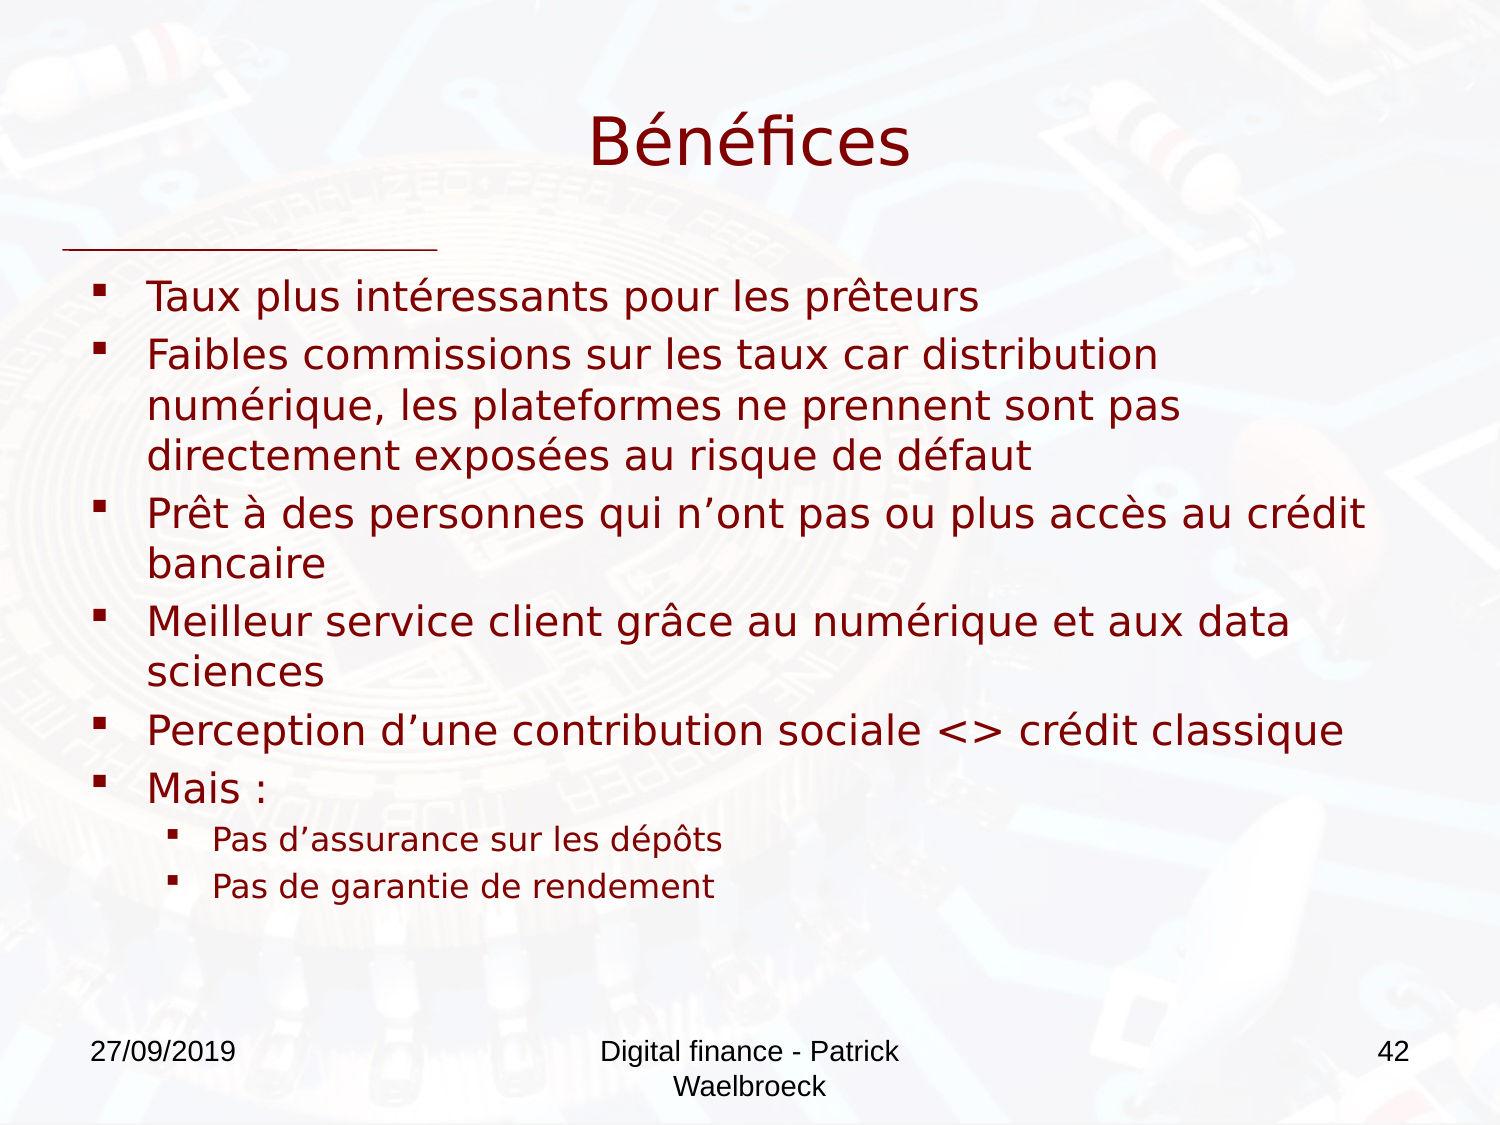

# Bénéfices

Taux plus intéressants pour les prêteurs
Faibles commissions sur les taux car distribution numérique, les plateformes ne prennent sont pas directement exposées au risque de défaut
Prêt à des personnes qui n’ont pas ou plus accès au crédit bancaire
Meilleur service client grâce au numérique et aux data sciences
Perception d’une contribution sociale <> crédit classique
Mais :
Pas d’assurance sur les dépôts
Pas de garantie de rendement

27/09/2019
Digital finance - Patrick Waelbroeck
42